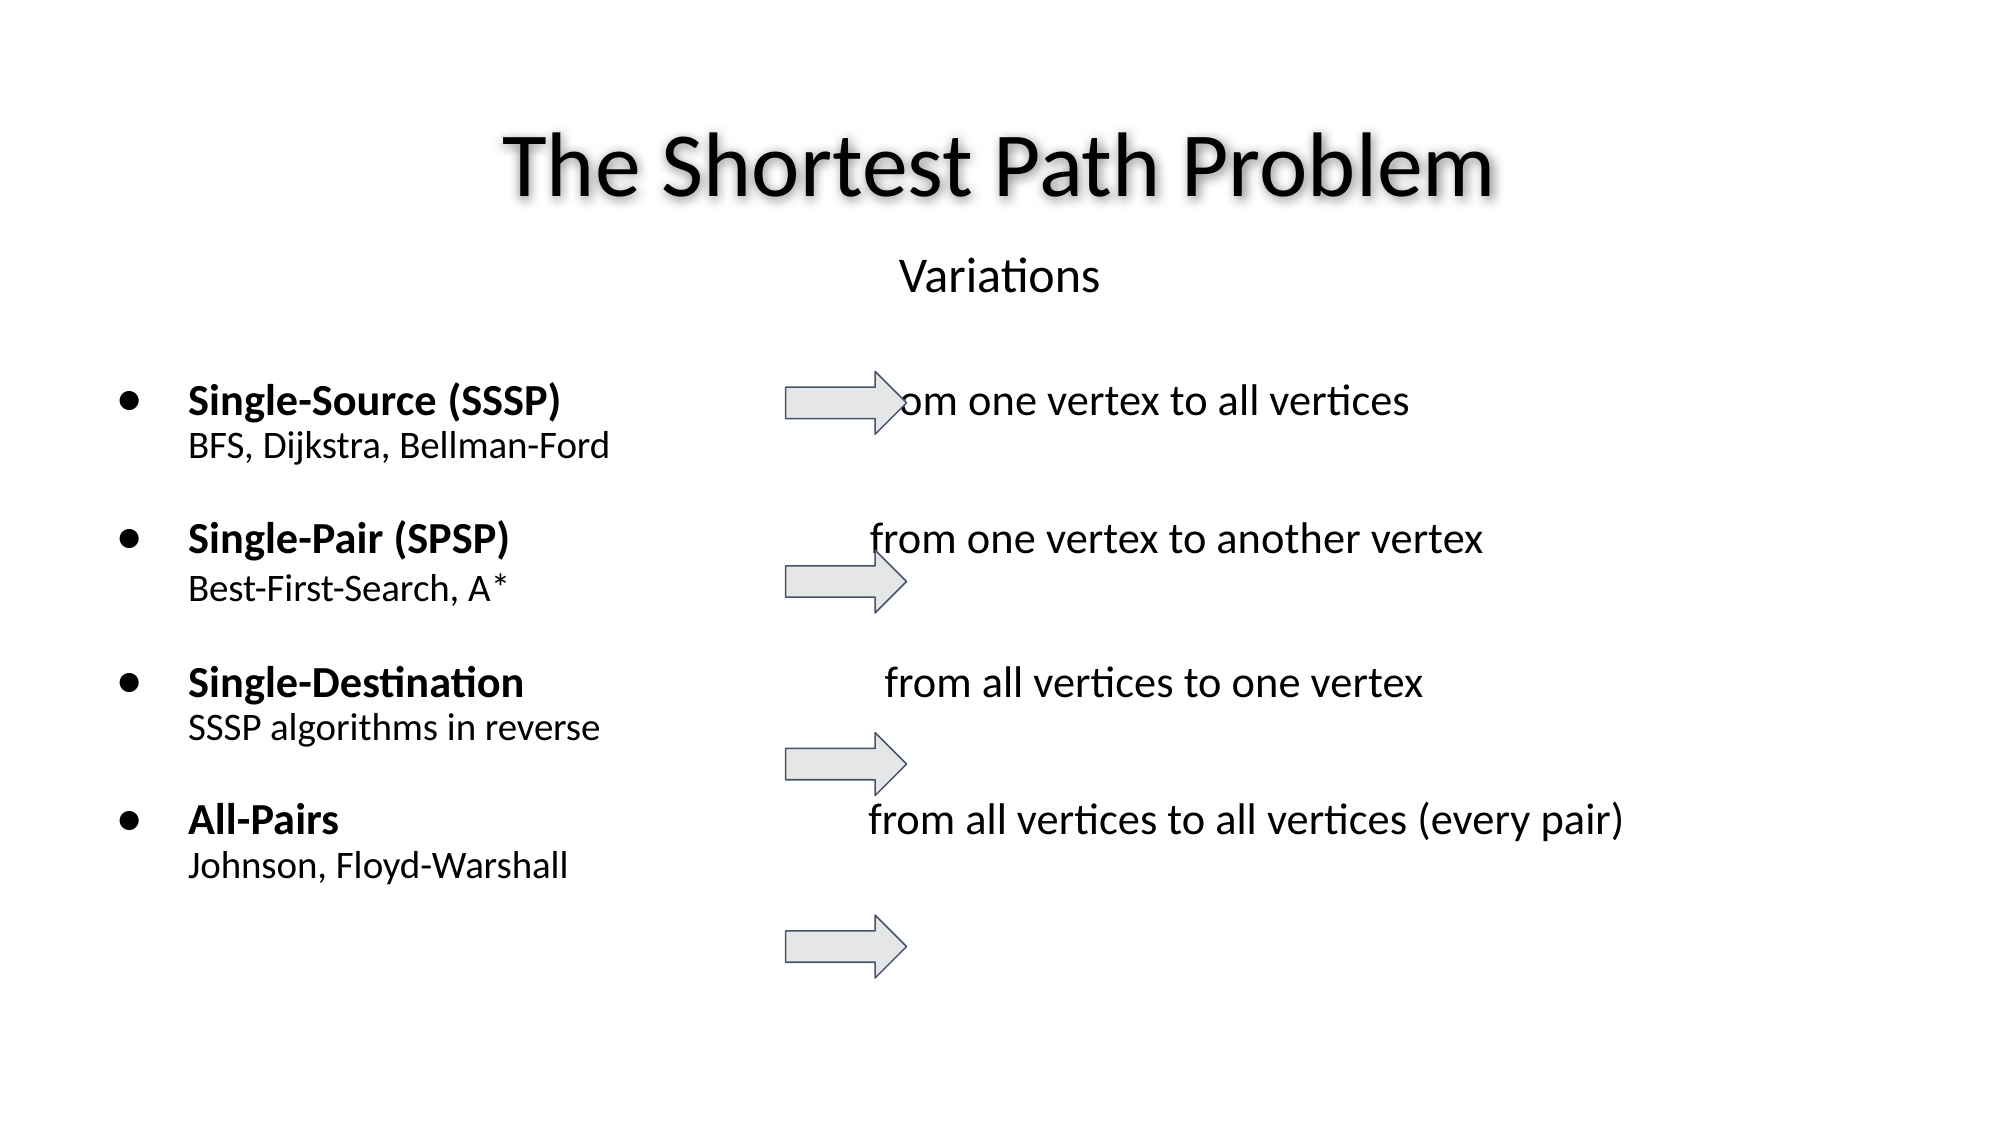

# The Shortest Path Problem
Variations
Single-Source (SSSP)                               from one vertex to all vertices
BFS, Dijkstra, Bellman-Ford

Single-Pair (SPSP)                                    from one vertex to another vertex
Best-First-Search, A*

Single-Destination                                    from all vertices to one vertex
SSSP algorithms in reverse

All-Pairs                                                     from all vertices to all vertices (every pair)
Johnson, Floyd-Warshall